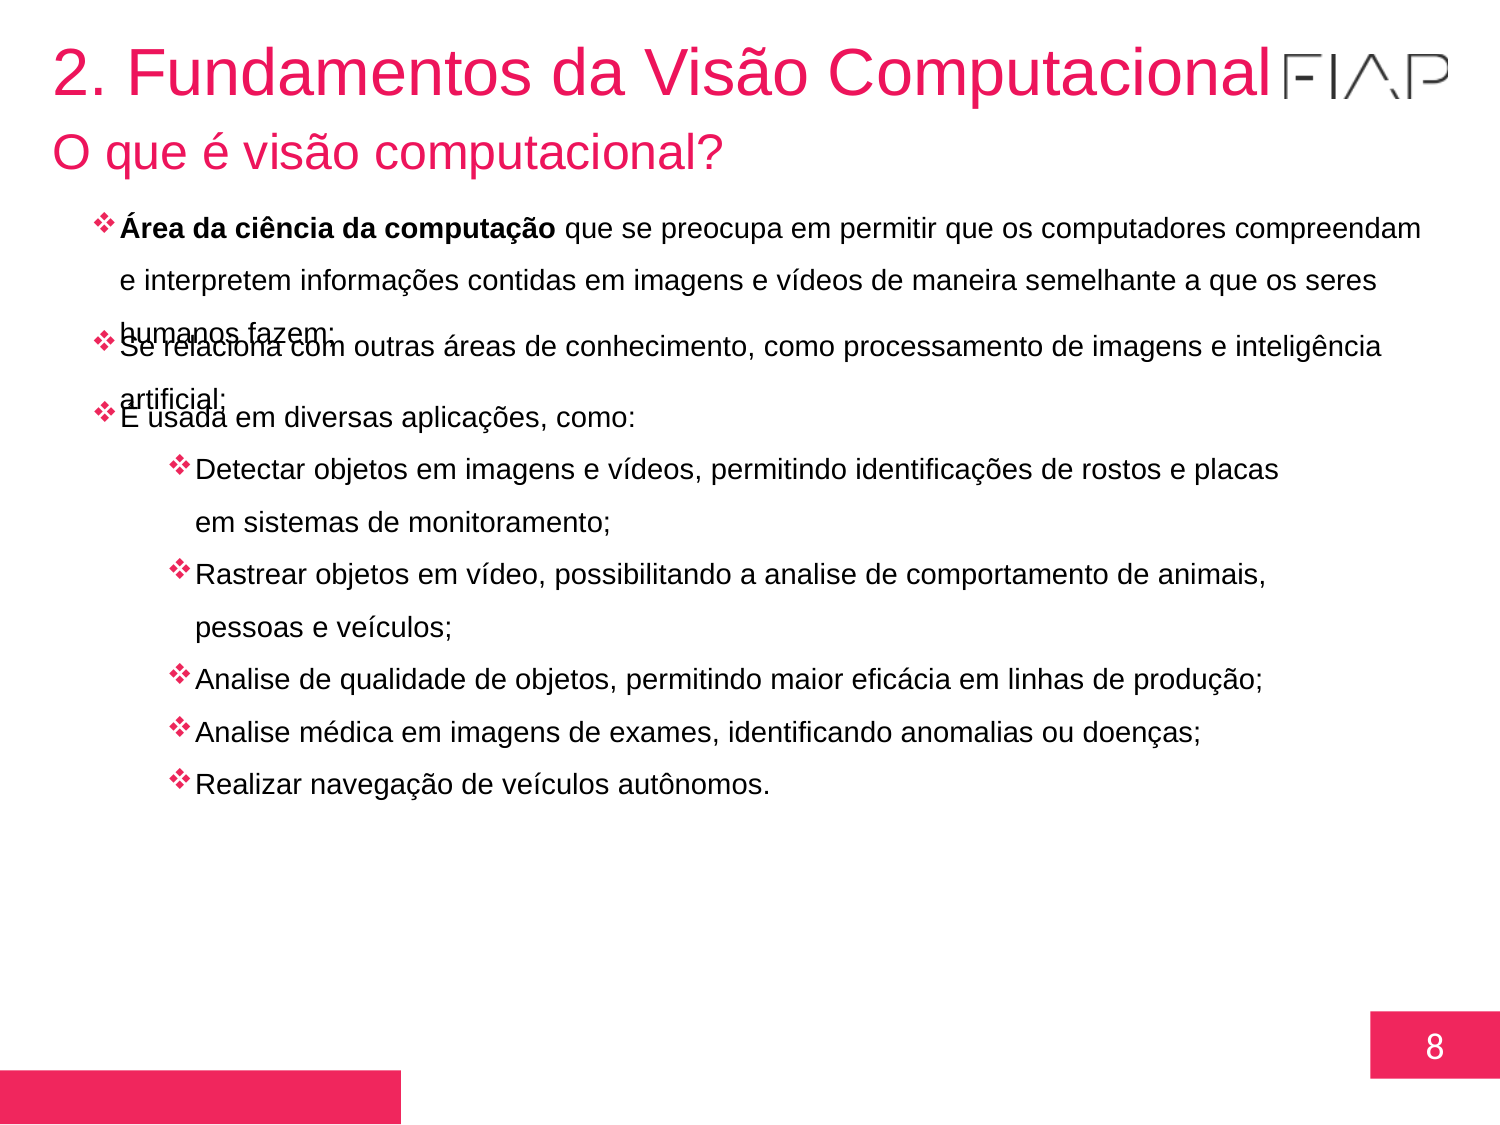

2. Fundamentos da Visão Computacional
O que é visão computacional?
Área da ciência da computação que se preocupa em permitir que os computadores compreendam e interpretem informações contidas em imagens e vídeos de maneira semelhante a que os seres humanos fazem;
Se relaciona com outras áreas de conhecimento, como processamento de imagens e inteligência artificial;
É usada em diversas aplicações, como:
Detectar objetos em imagens e vídeos, permitindo identificações de rostos e placas em sistemas de monitoramento;
Rastrear objetos em vídeo, possibilitando a analise de comportamento de animais, pessoas e veículos;
Analise de qualidade de objetos, permitindo maior eficácia em linhas de produção;
Analise médica em imagens de exames, identificando anomalias ou doenças;
Realizar navegação de veículos autônomos.